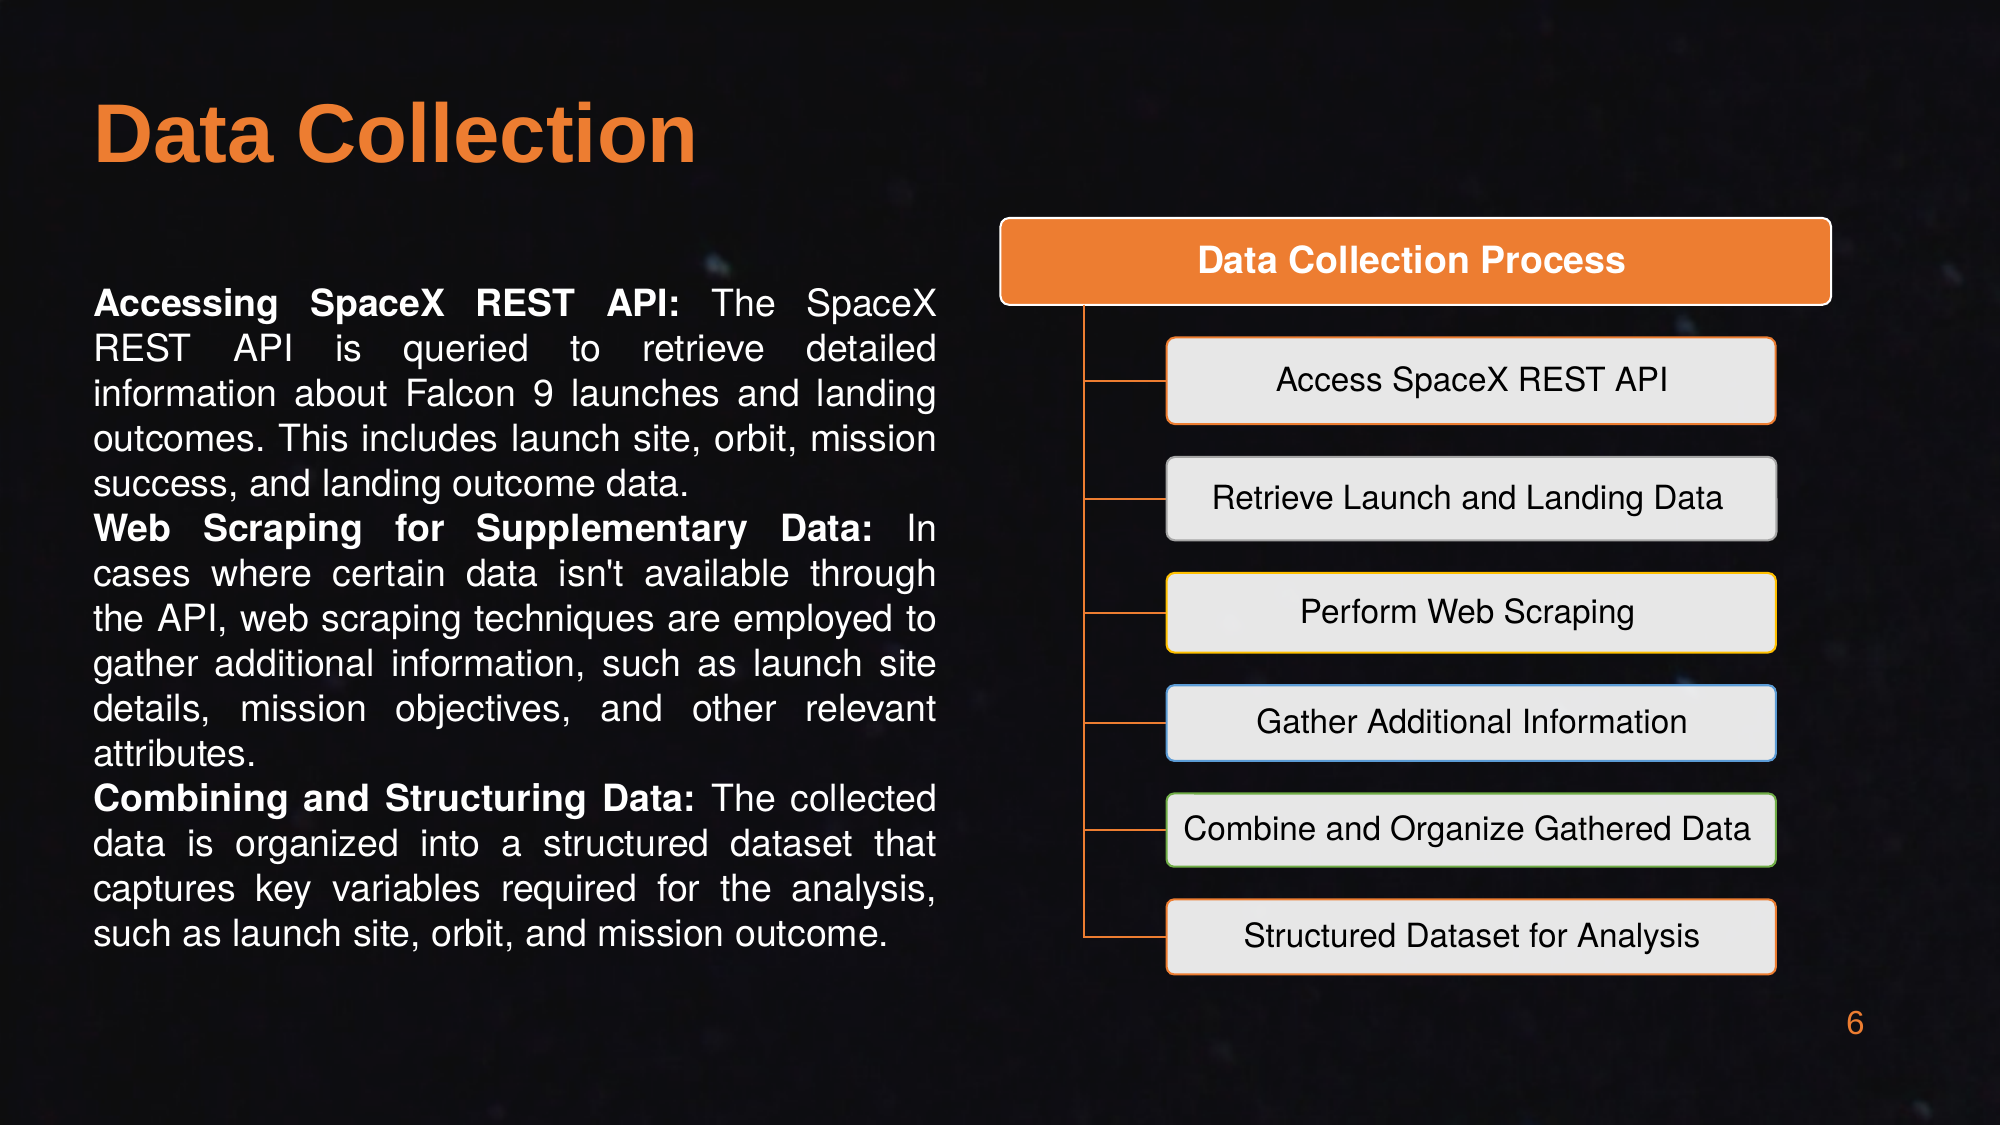

Data Collection
Data Collection Process
Access SpaceX REST API
Retrieve Launch and Landing Data
Perform Web Scraping
Gather Additional Information
Combine and Organize Gathered Data
Structured Dataset for Analysis
Accessing SpaceX REST API: The SpaceX REST API is queried to retrieve detailed information about Falcon 9 launches and landing outcomes. This includes launch site, orbit, mission success, and landing outcome data.
Web Scraping for Supplementary Data: In cases where certain data isn't available through the API, web scraping techniques are employed to gather additional information, such as launch site details, mission objectives, and other relevant attributes.
Combining and Structuring Data: The collected data is organized into a structured dataset that captures key variables required for the analysis, such as launch site, orbit, and mission outcome.

6